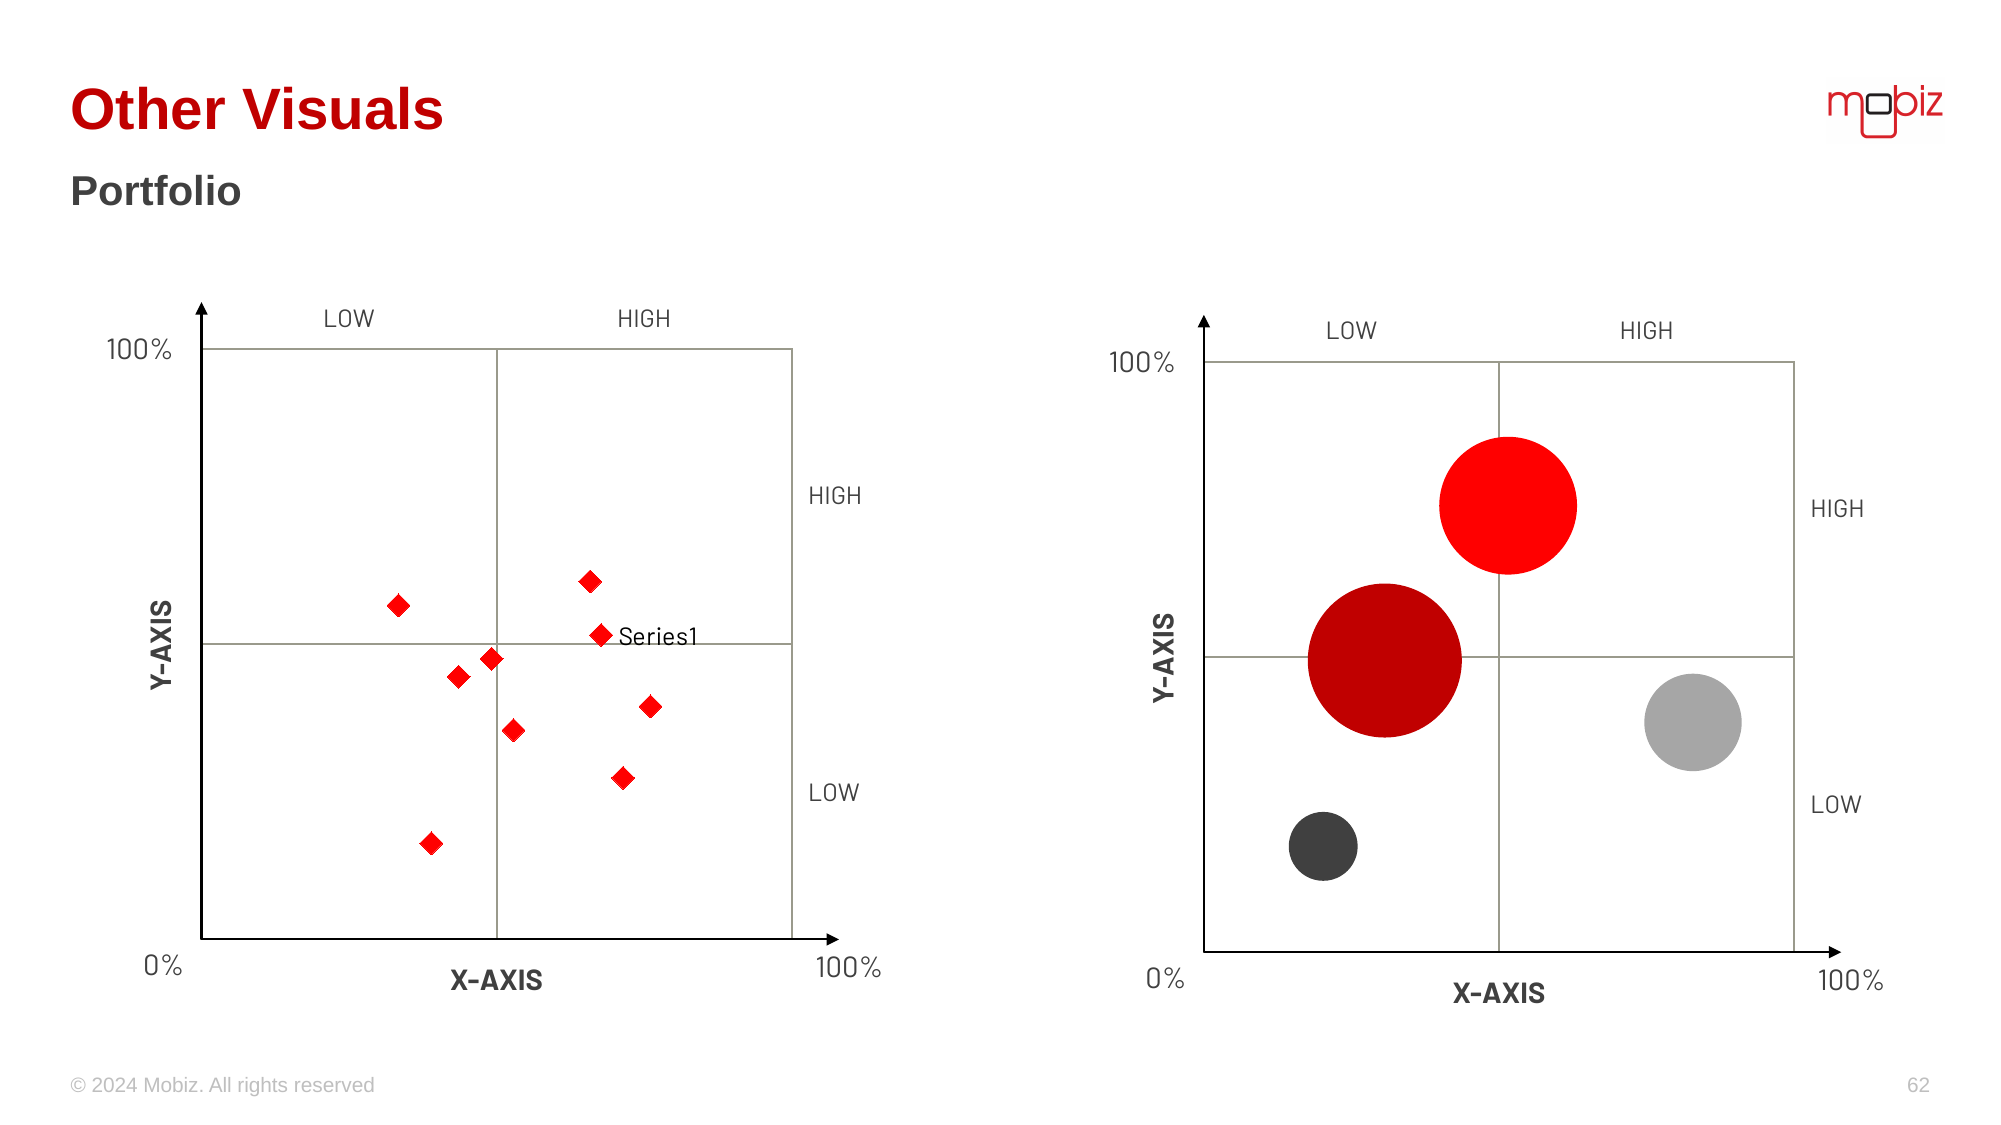

# Other Visuals
Portfolio

### Chart

| Category | Y-Value |
|---|---|
Low
High

### Chart

| Category | Y Value |
|---|---|
Low
High
100%
100%

High
High
Y-Axis
Y-Axis
Low
Low
0%
100%
0%
100%
X-Axis
X-Axis
© 2024 Mobiz. All rights reserved
62